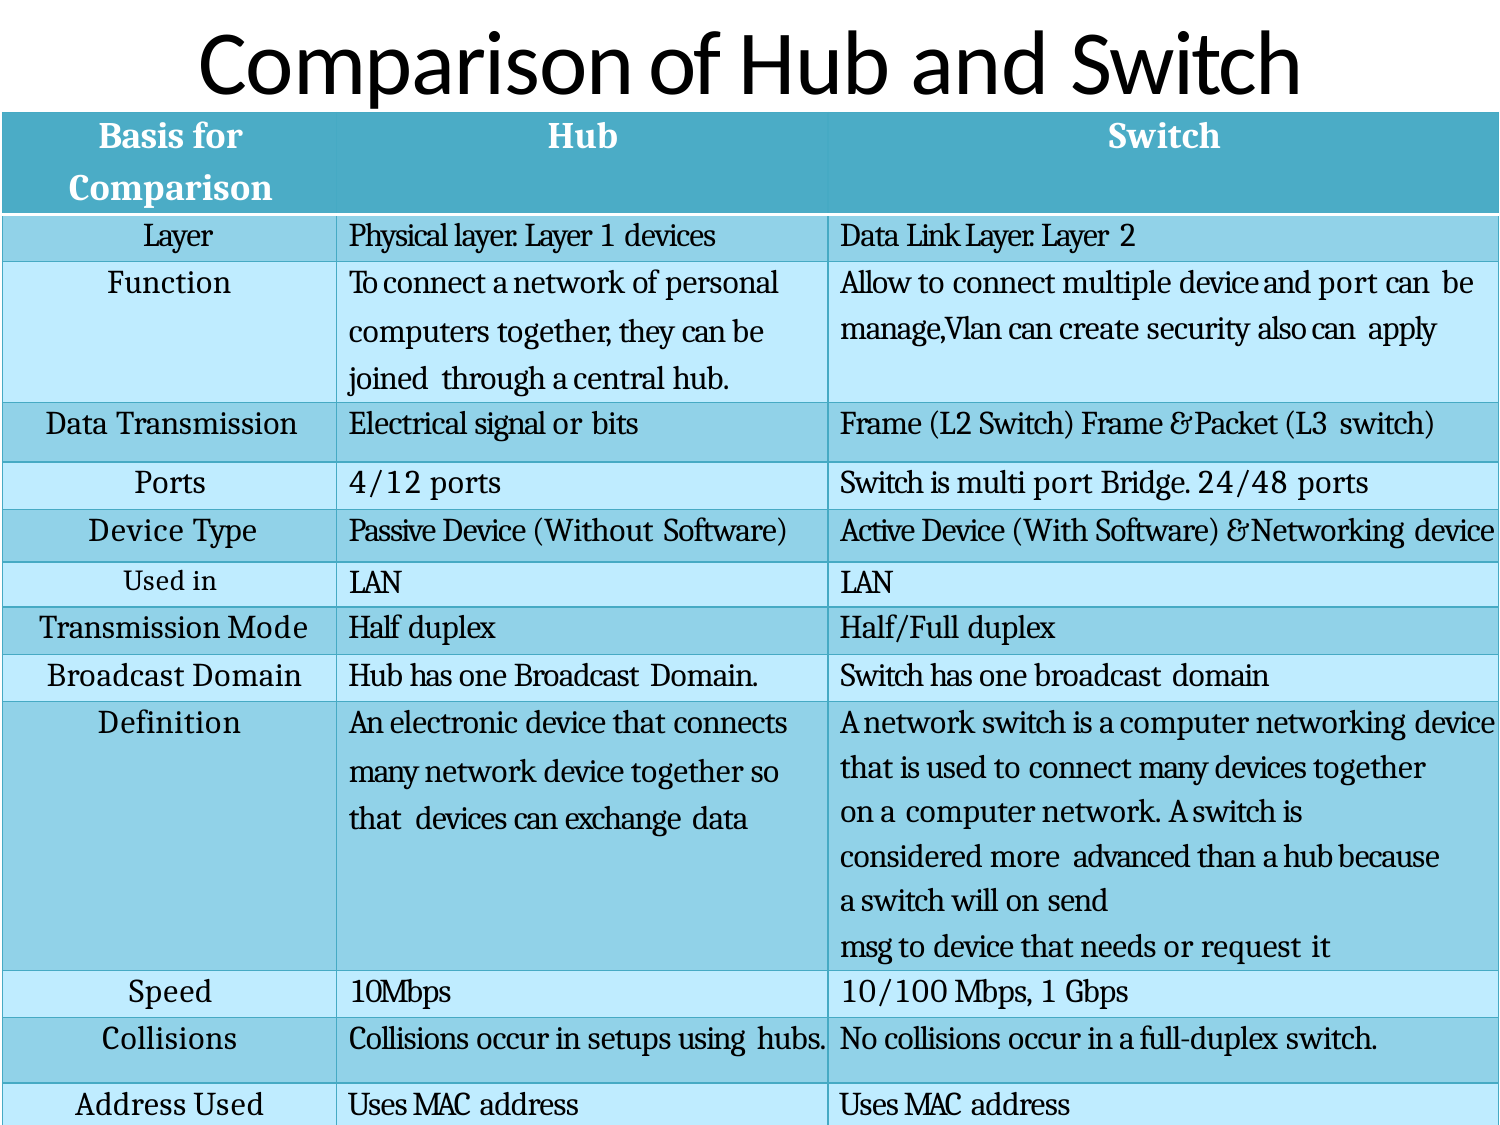

# Comparison	of Hub and Switch
| Basis for Comparison | Hub | Switch |
| --- | --- | --- |
| Layer | Physical layer. Layer 1 devices | Data Link Layer. Layer 2 |
| Function | To connect a network of personal computers together, they can be joined through a central hub. | Allow to connect multiple device and port can be manage,Vlan can create security also can apply |
| Data Transmission | Electrical signal or bits | Frame (L2 Switch) Frame & Packet (L3 switch) |
| Ports | 4/12 ports | Switch is multi port Bridge. 24/48 ports |
| Device Type | Passive Device (Without Software) | Active Device (With Software) & Networking device |
| Used in | LAN | LAN |
| Transmission Mode | Half duplex | Half/Full duplex |
| Broadcast Domain | Hub has one Broadcast Domain. | Switch has one broadcast domain |
| Definition | An electronic device that connects many network device together so that devices can exchange data | A network switch is a computer networking device that is used to connect many devices together on a computer network. A switch is considered more advanced than a hub because a switch will on send msg to device that needs or request it |
| Speed | 10Mbps | 10/100 Mbps, 1 Gbps |
| Collisions | Collisions occur in setups using hubs. | No collisions occur in a full-duplex switch. |
| Address Used | Uses MAC address | Uses MAC address |